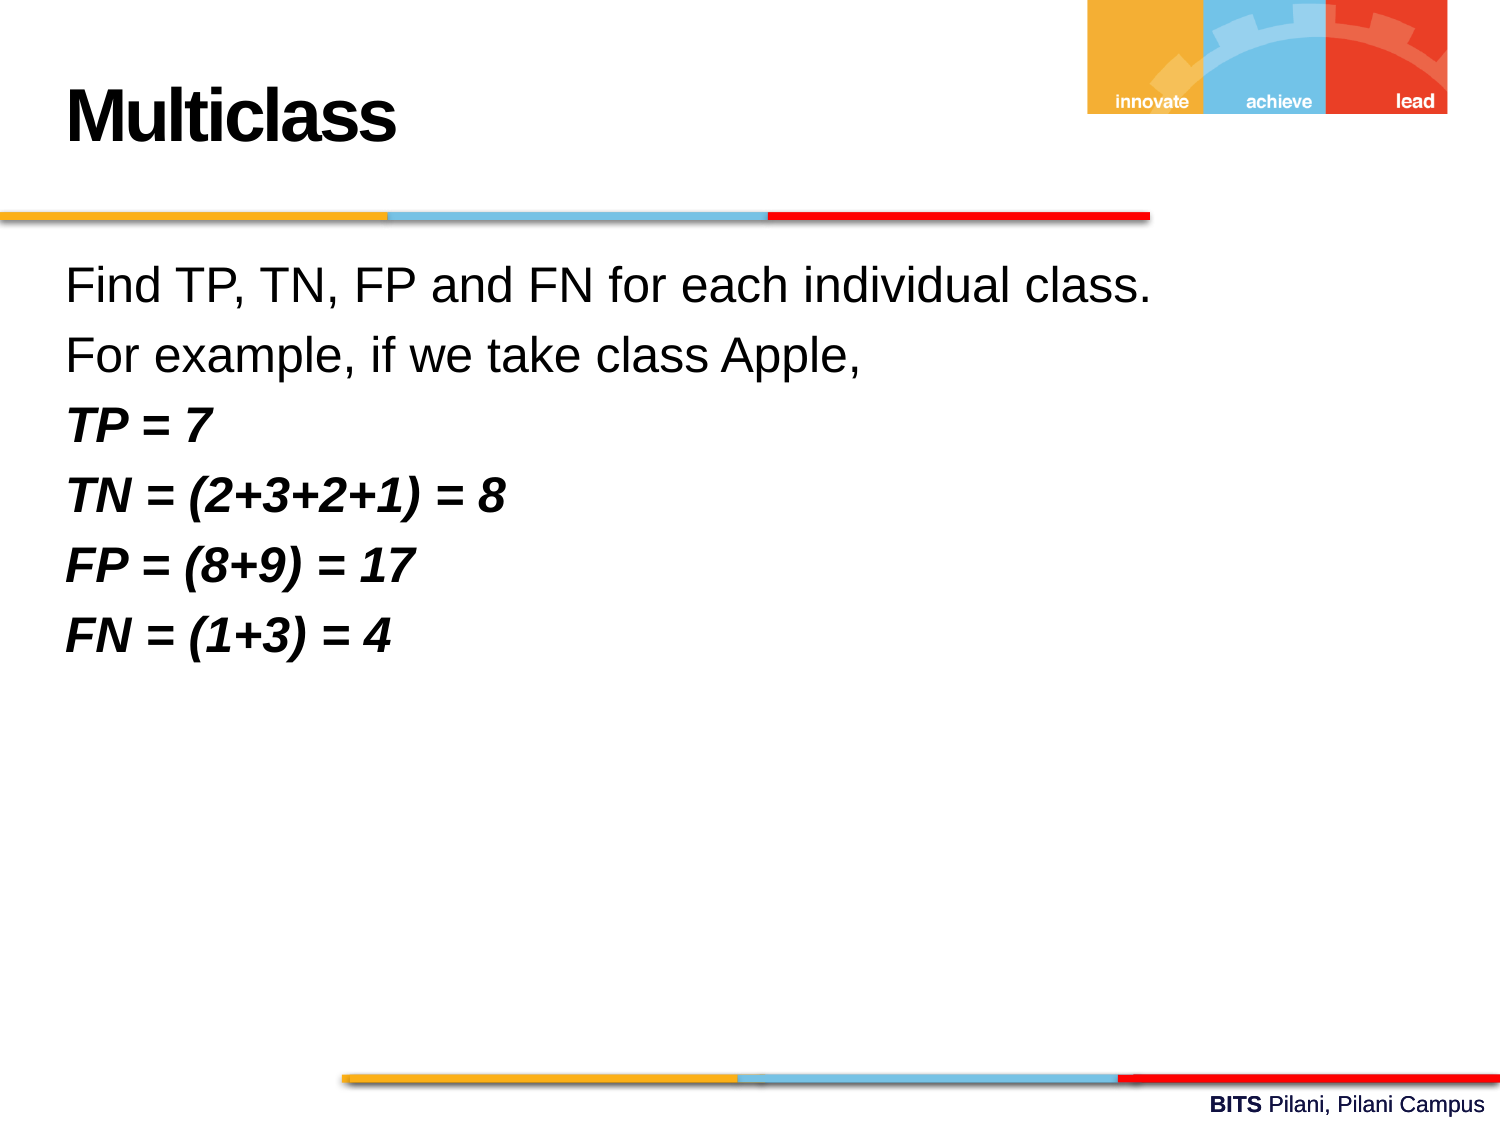

Multiclass
Find TP, TN, FP and FN for each individual class.
For example, if we take class Apple,
TP = 7
TN = (2+3+2+1) = 8
FP = (8+9) = 17
FN = (1+3) = 4